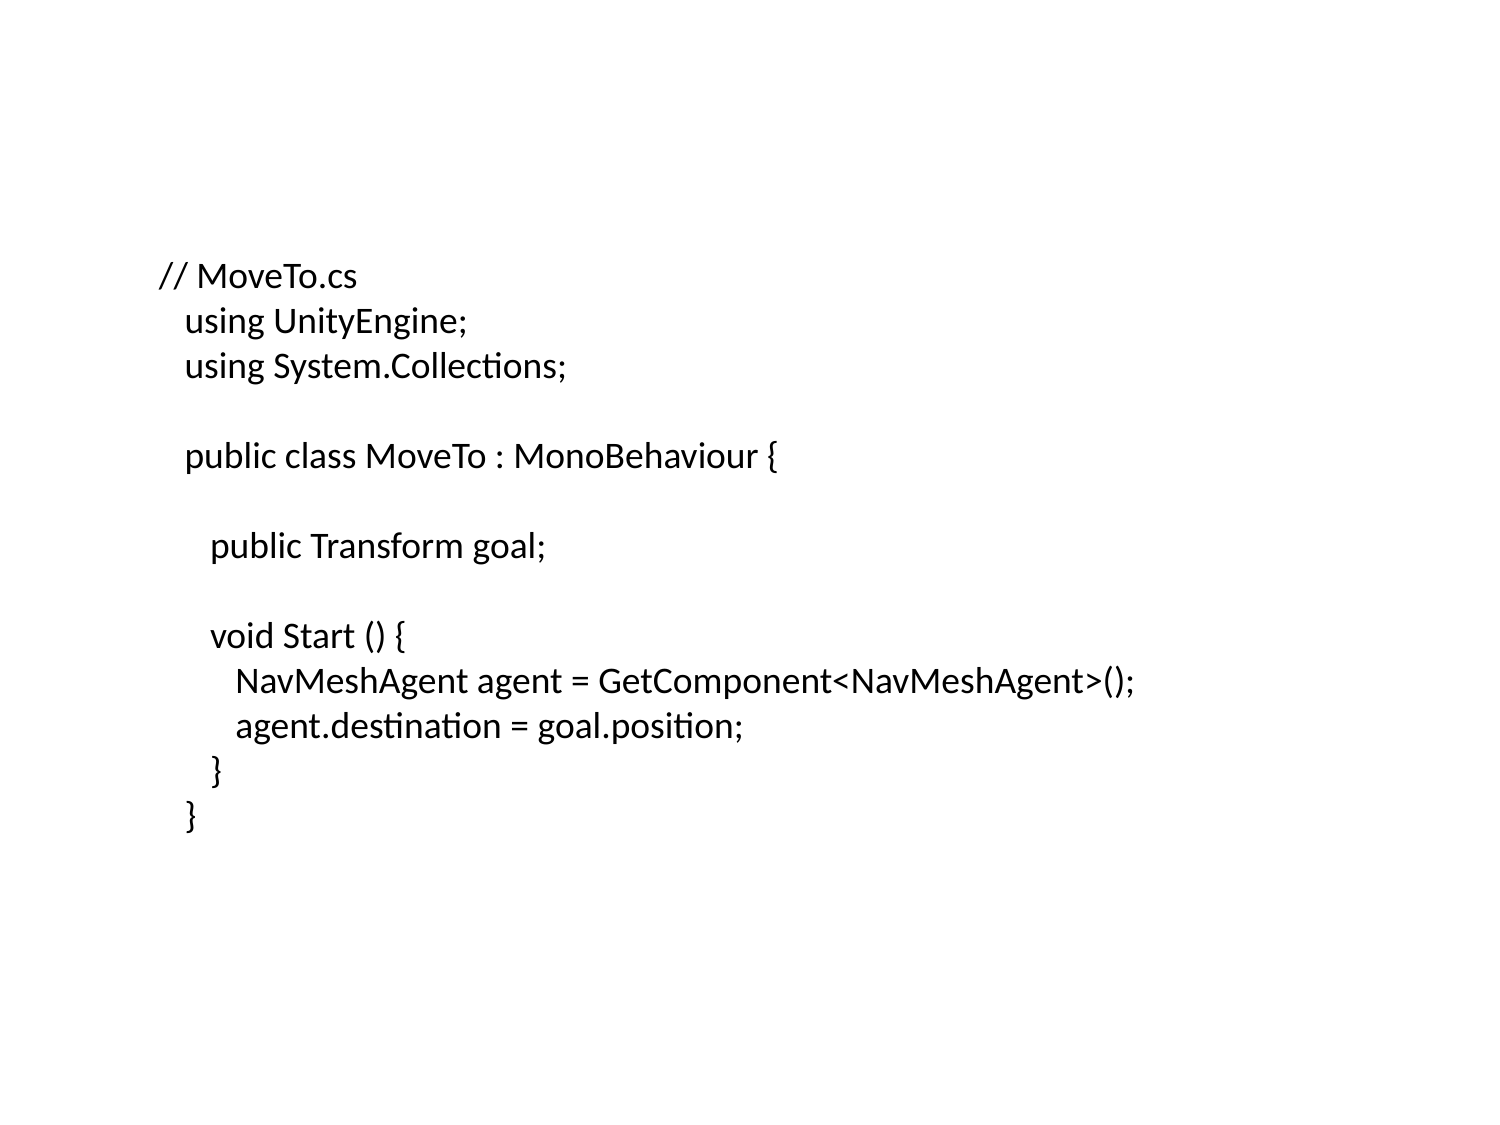

#
 // MoveTo.cs
    using UnityEngine;
    using System.Collections;

    public class MoveTo : MonoBehaviour {

       public Transform goal;

       void Start () {
          NavMeshAgent agent = GetComponent<NavMeshAgent>();
          agent.destination = goal.position;
       }
    }